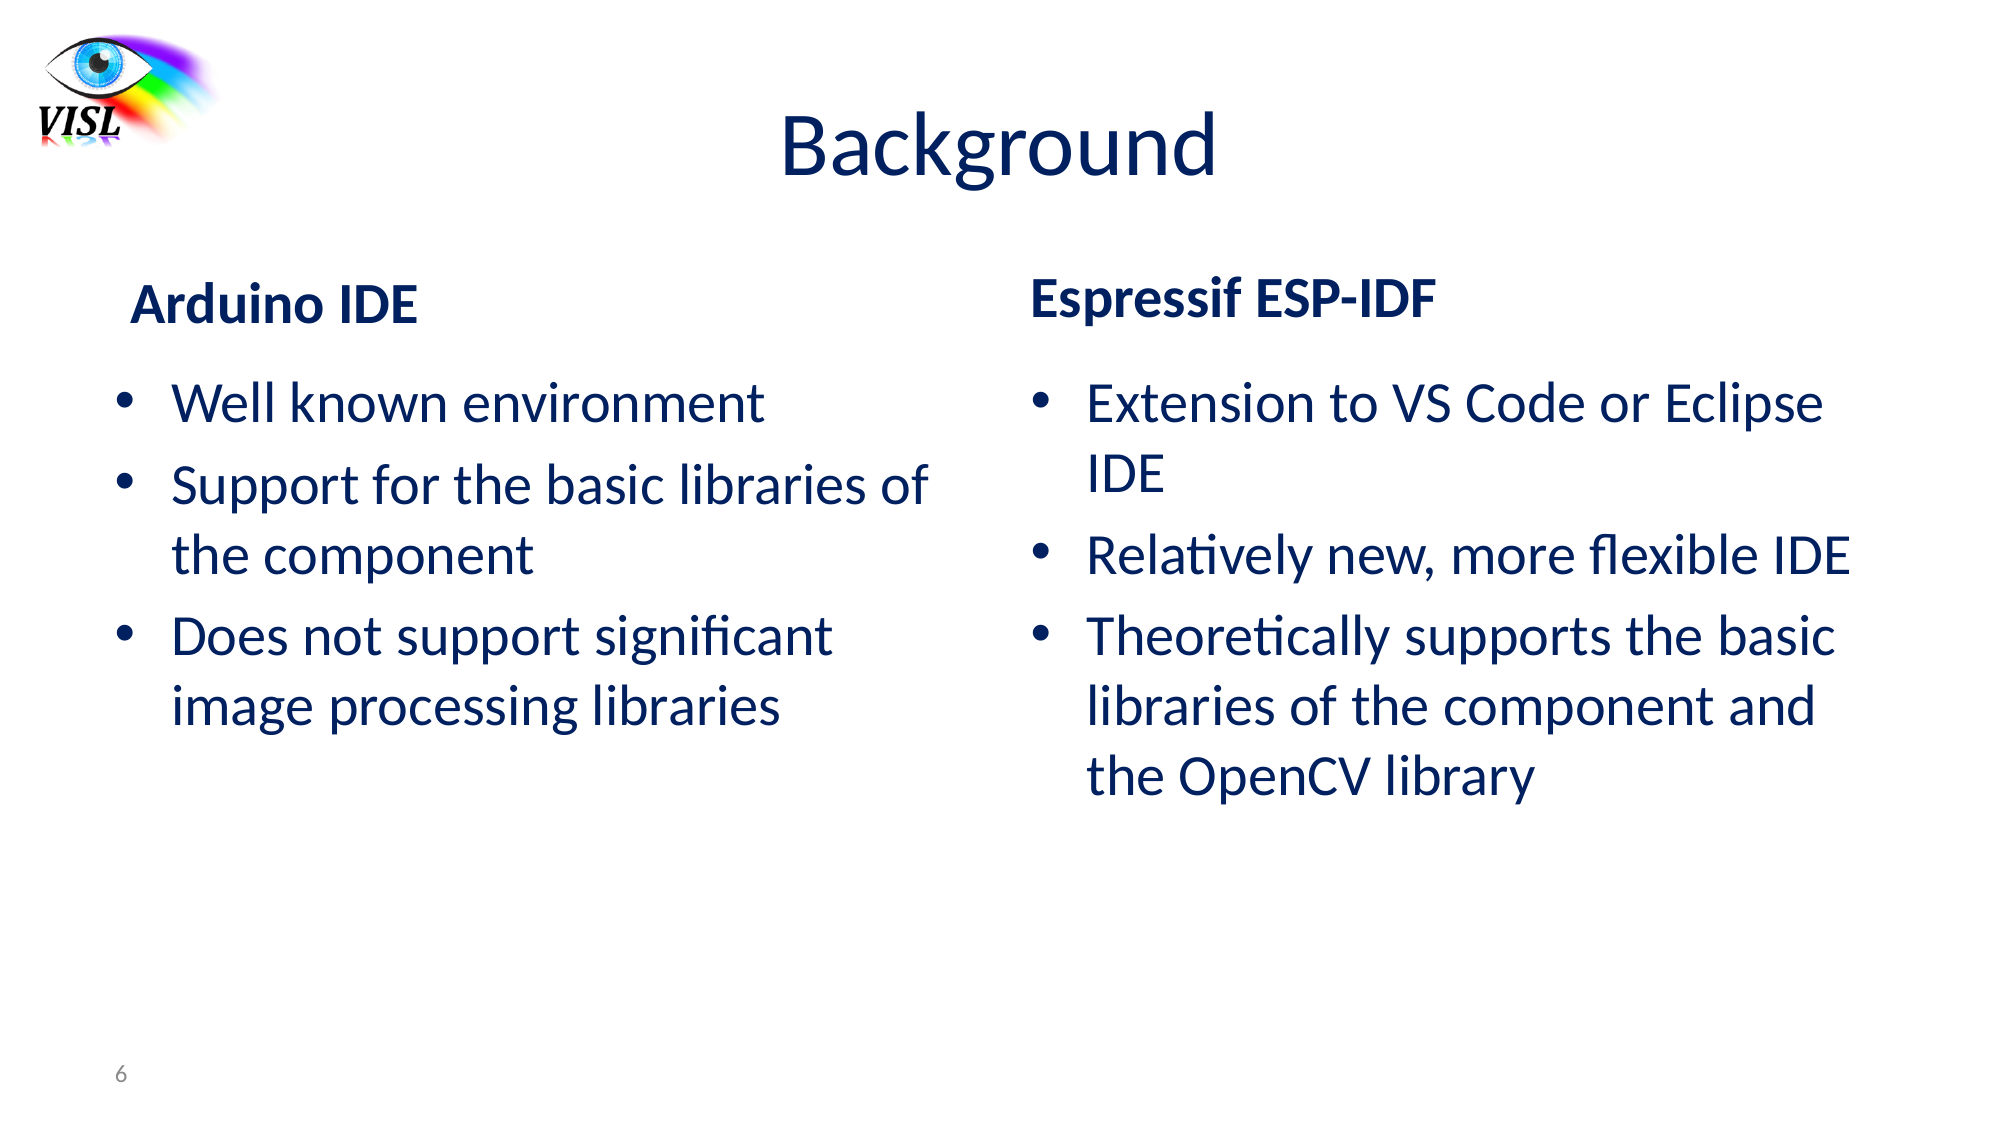

# Background
Espressif ESP-IDF
Arduino IDE
Well known environment
Support for the basic libraries of the component
Does not support significant image processing libraries
Extension to VS Code or Eclipse IDE
Relatively new, more flexible IDE
Theoretically supports the basic libraries of the component and the OpenCV library
6